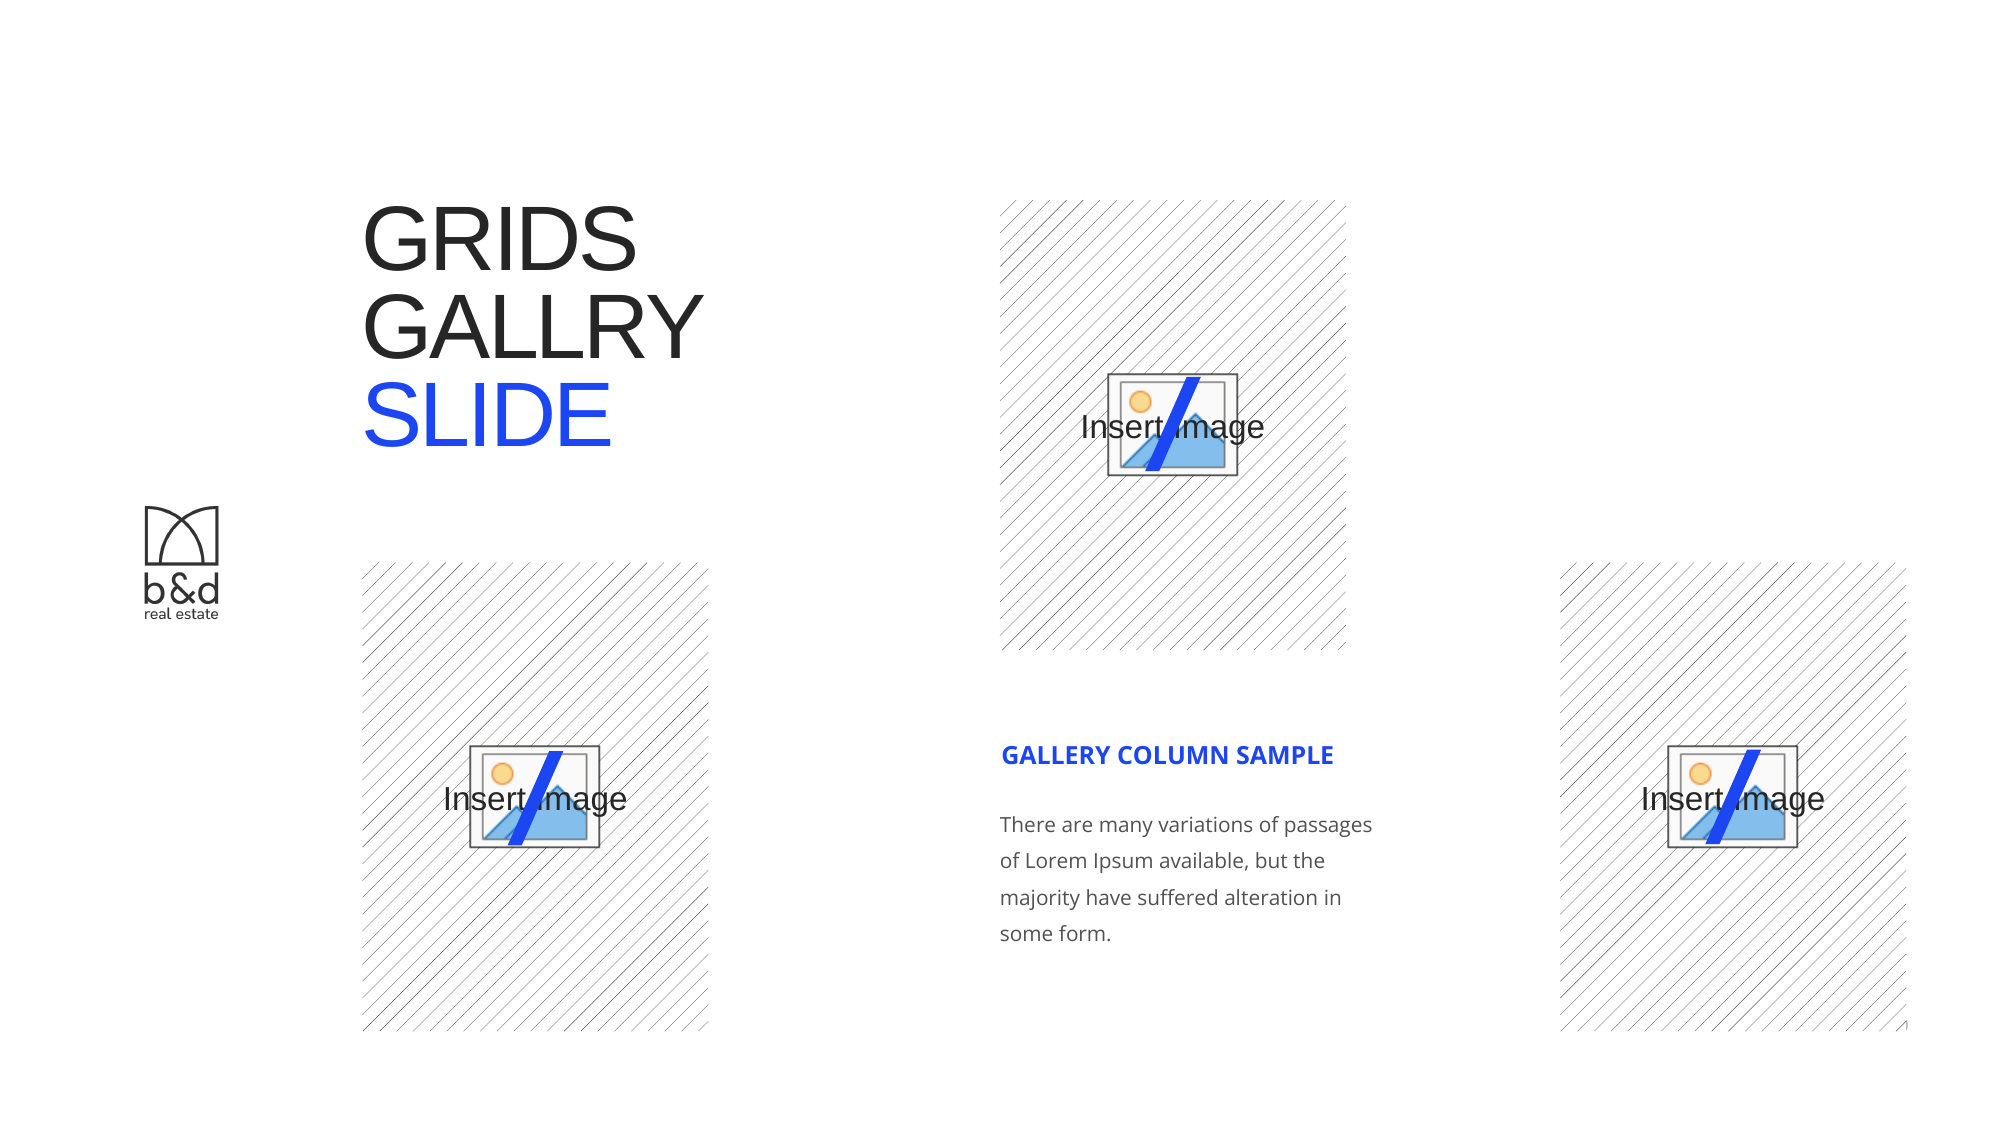

# GRIDS GALLRY SLIDE

GALLERY COLUMN SAMPLE

There are many variations of passages of Lorem Ipsum available, but the majority have suffered alteration in some form.